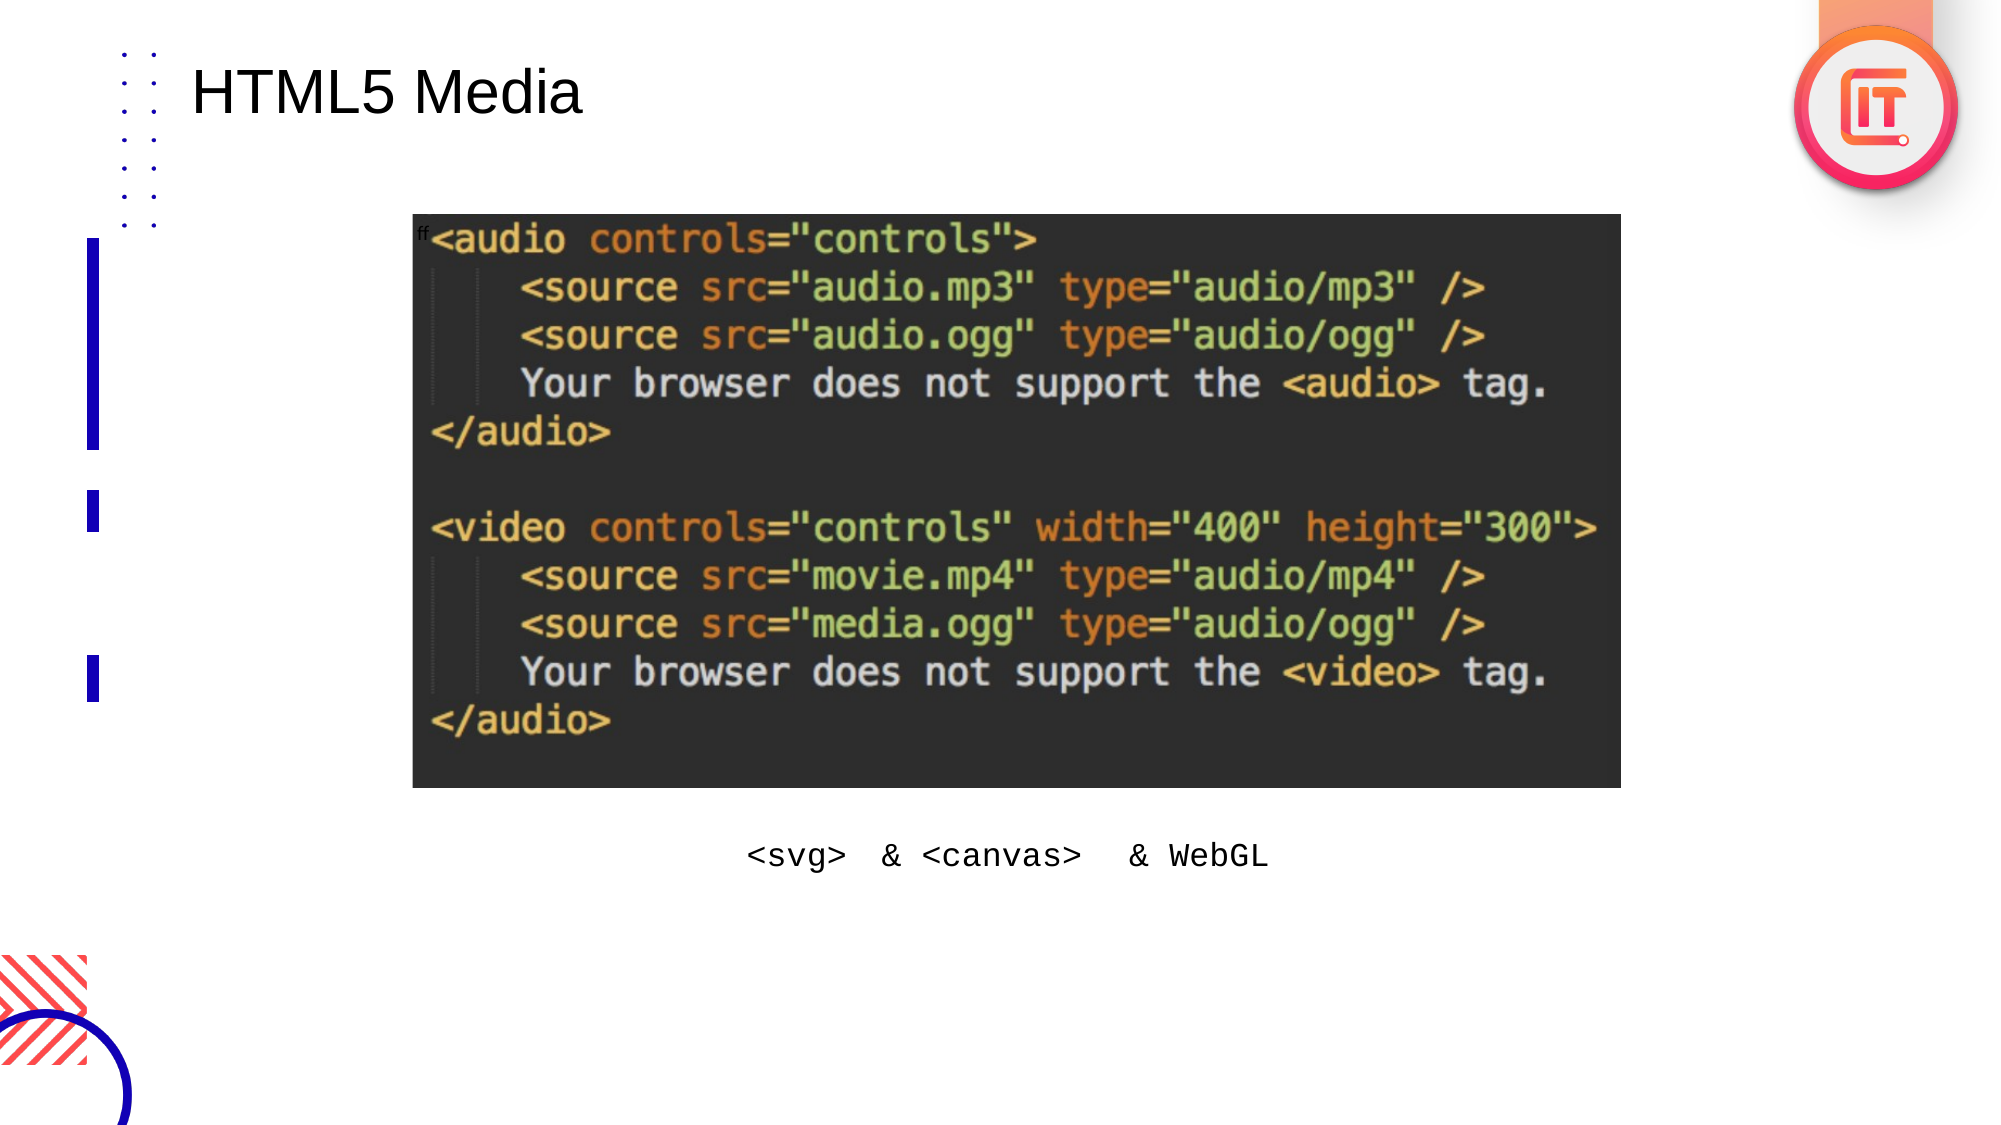

HTML5 Media
ff
<svg>
& <canvas>
& WebGL